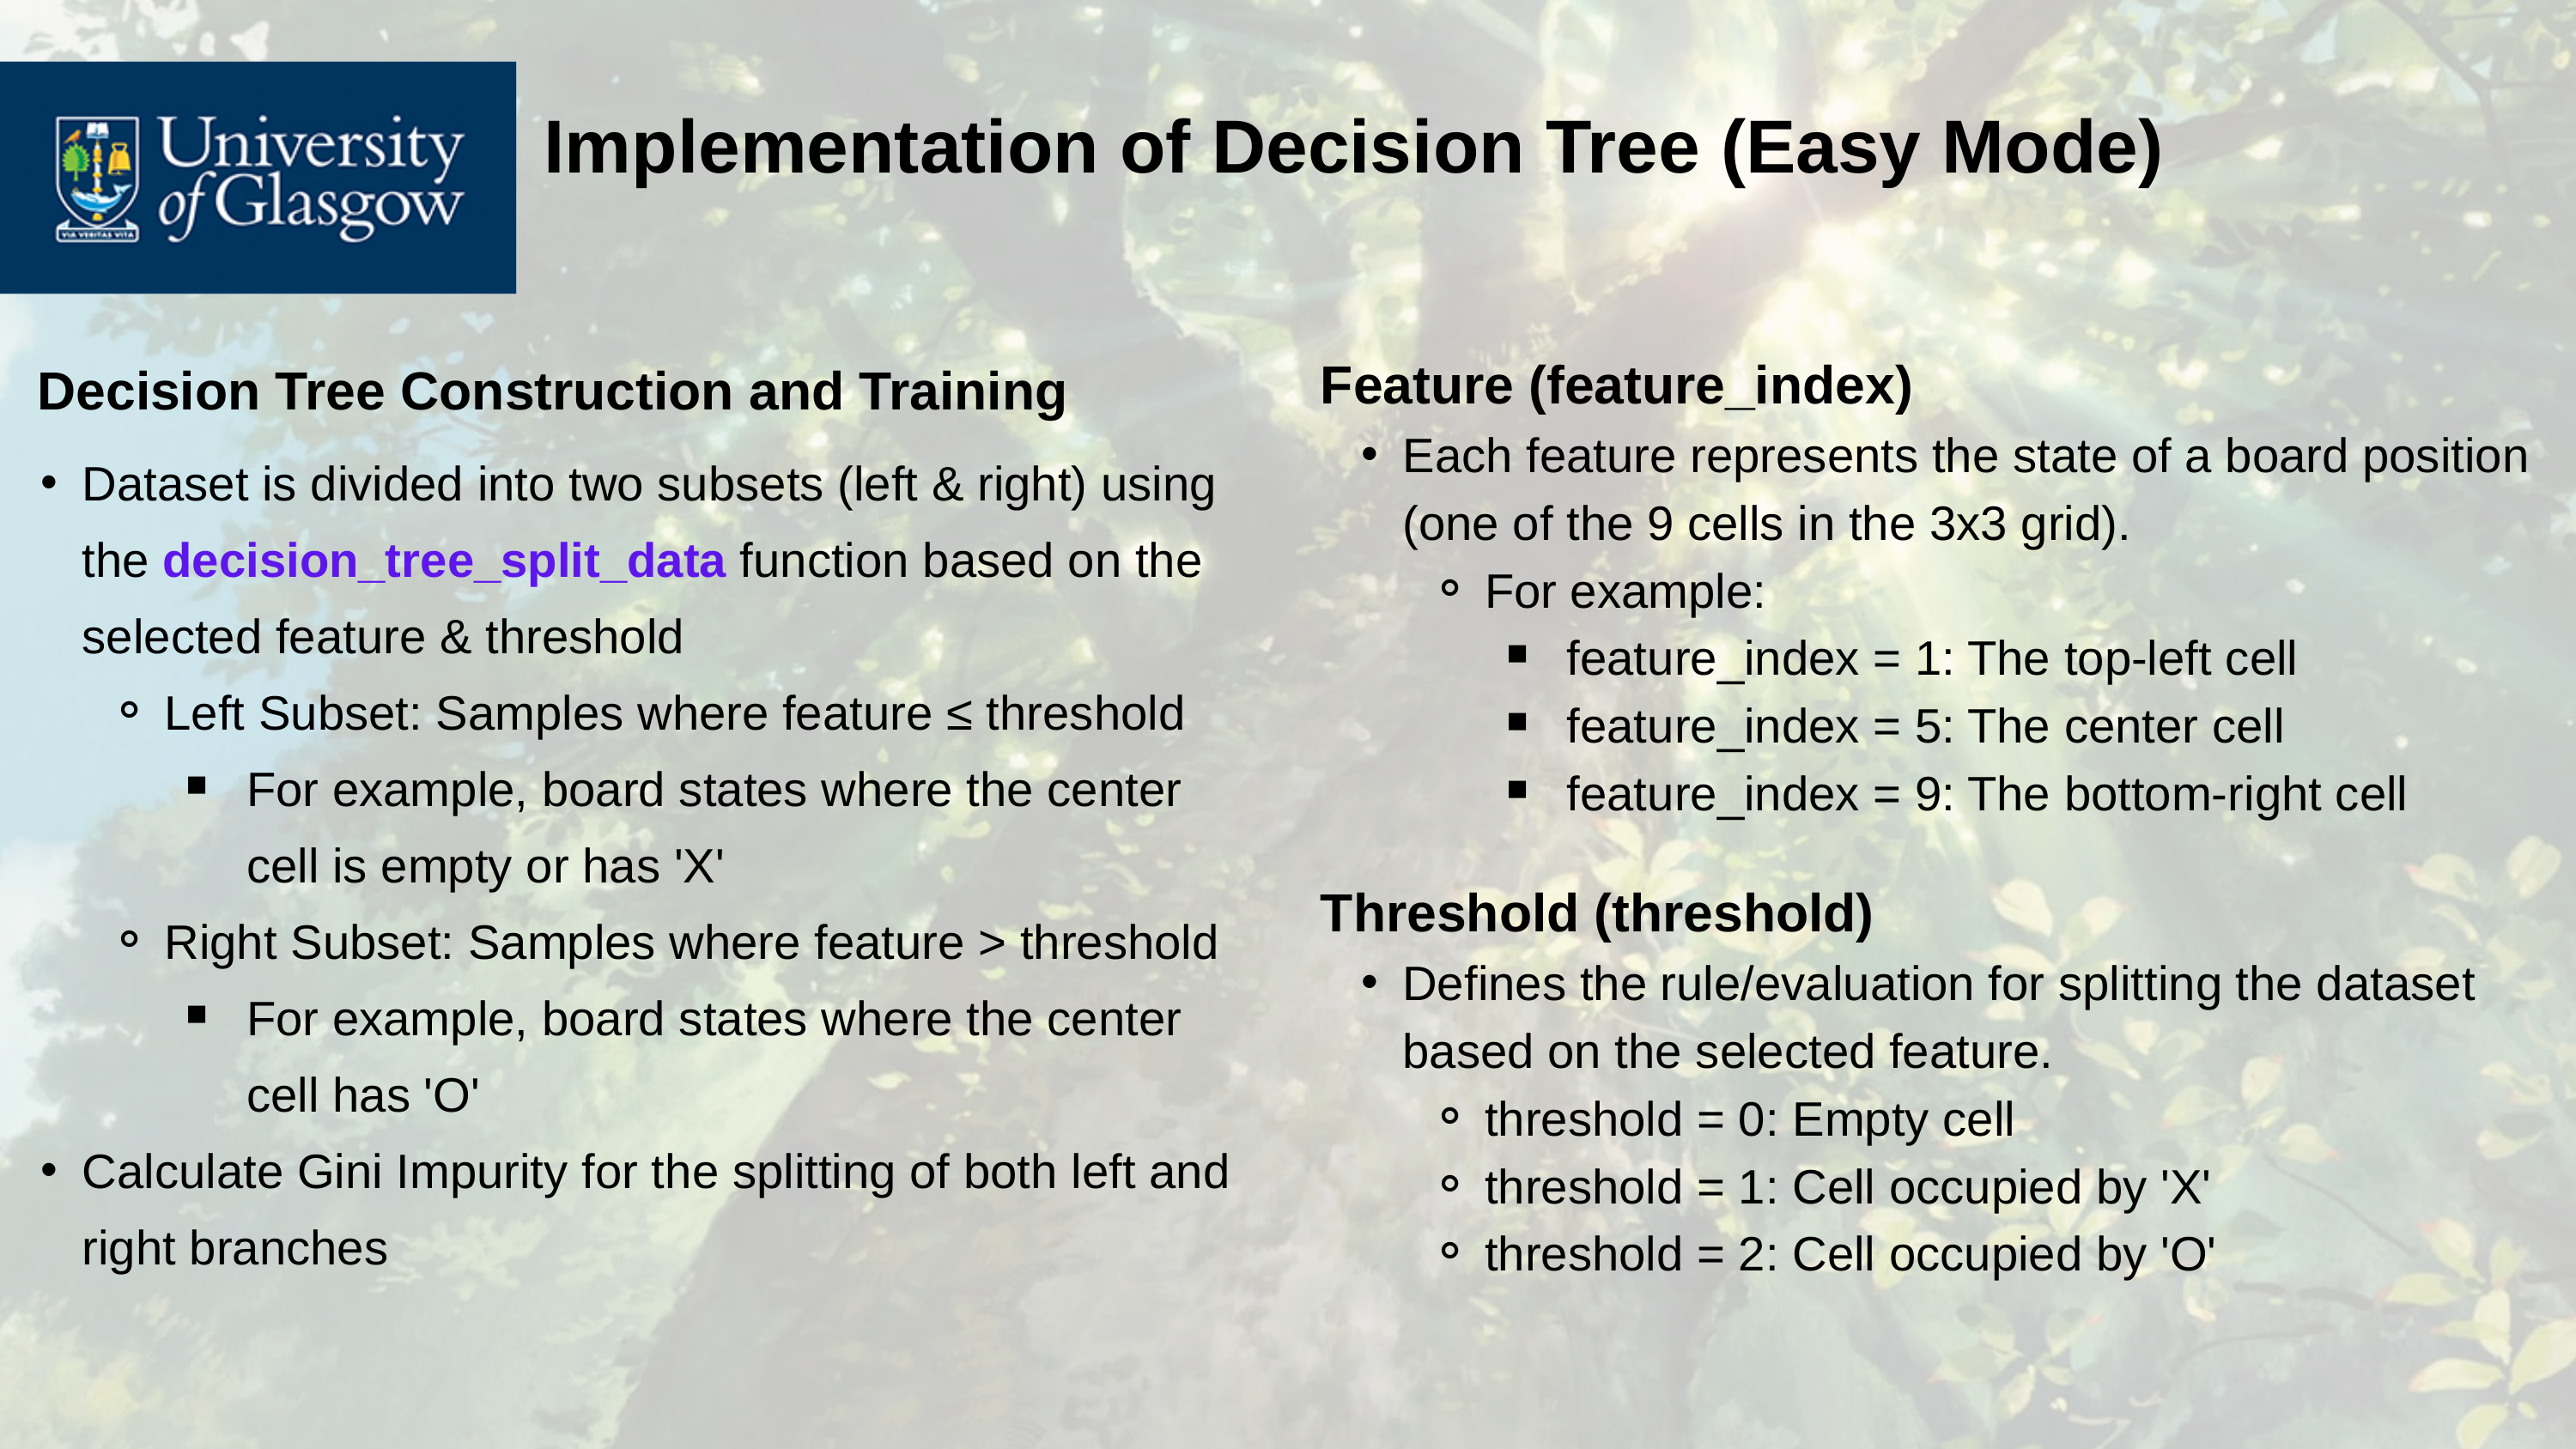

Implementation of Decision Tree (Easy Mode)

Feature (feature_index)
Each feature represents the state of a board position (one of the 9 cells in the 3x3 grid).
For example:
feature_index = 1: The top-left cell
feature_index = 5: The center cell
feature_index = 9: The bottom-right cell

Threshold (threshold)
Defines the rule/evaluation for splitting the dataset based on the selected feature.
threshold = 0: Empty cell
threshold = 1: Cell occupied by 'X'
threshold = 2: Cell occupied by 'O'

Decision Tree Construction and Training
Dataset is divided into two subsets (left & right) using the decision_tree_split_data function based on the selected feature & threshold
Left Subset: Samples where feature ≤ threshold
For example, board states where the center cell is empty or has 'X'
Right Subset: Samples where feature > threshold
For example, board states where the center cell has 'O'
Calculate Gini Impurity for the splitting of both left and right branches